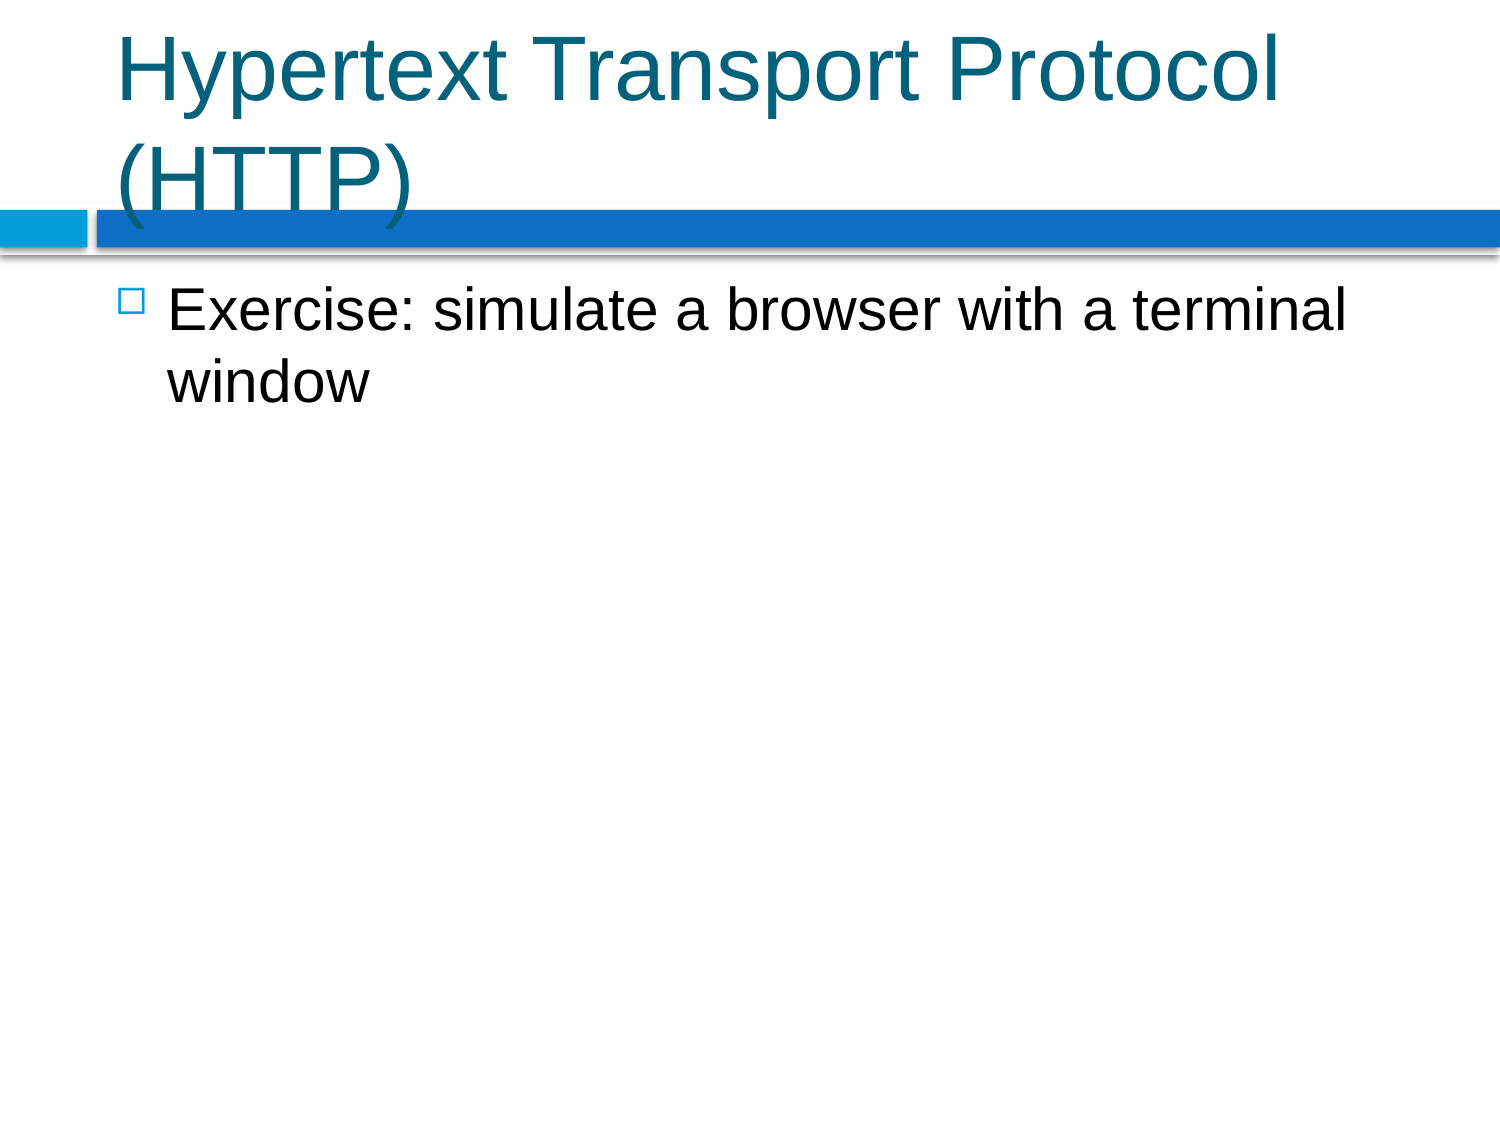

# Hypertext Transport Protocol (HTTP)
36
Exercise: simulate a browser with a terminal window